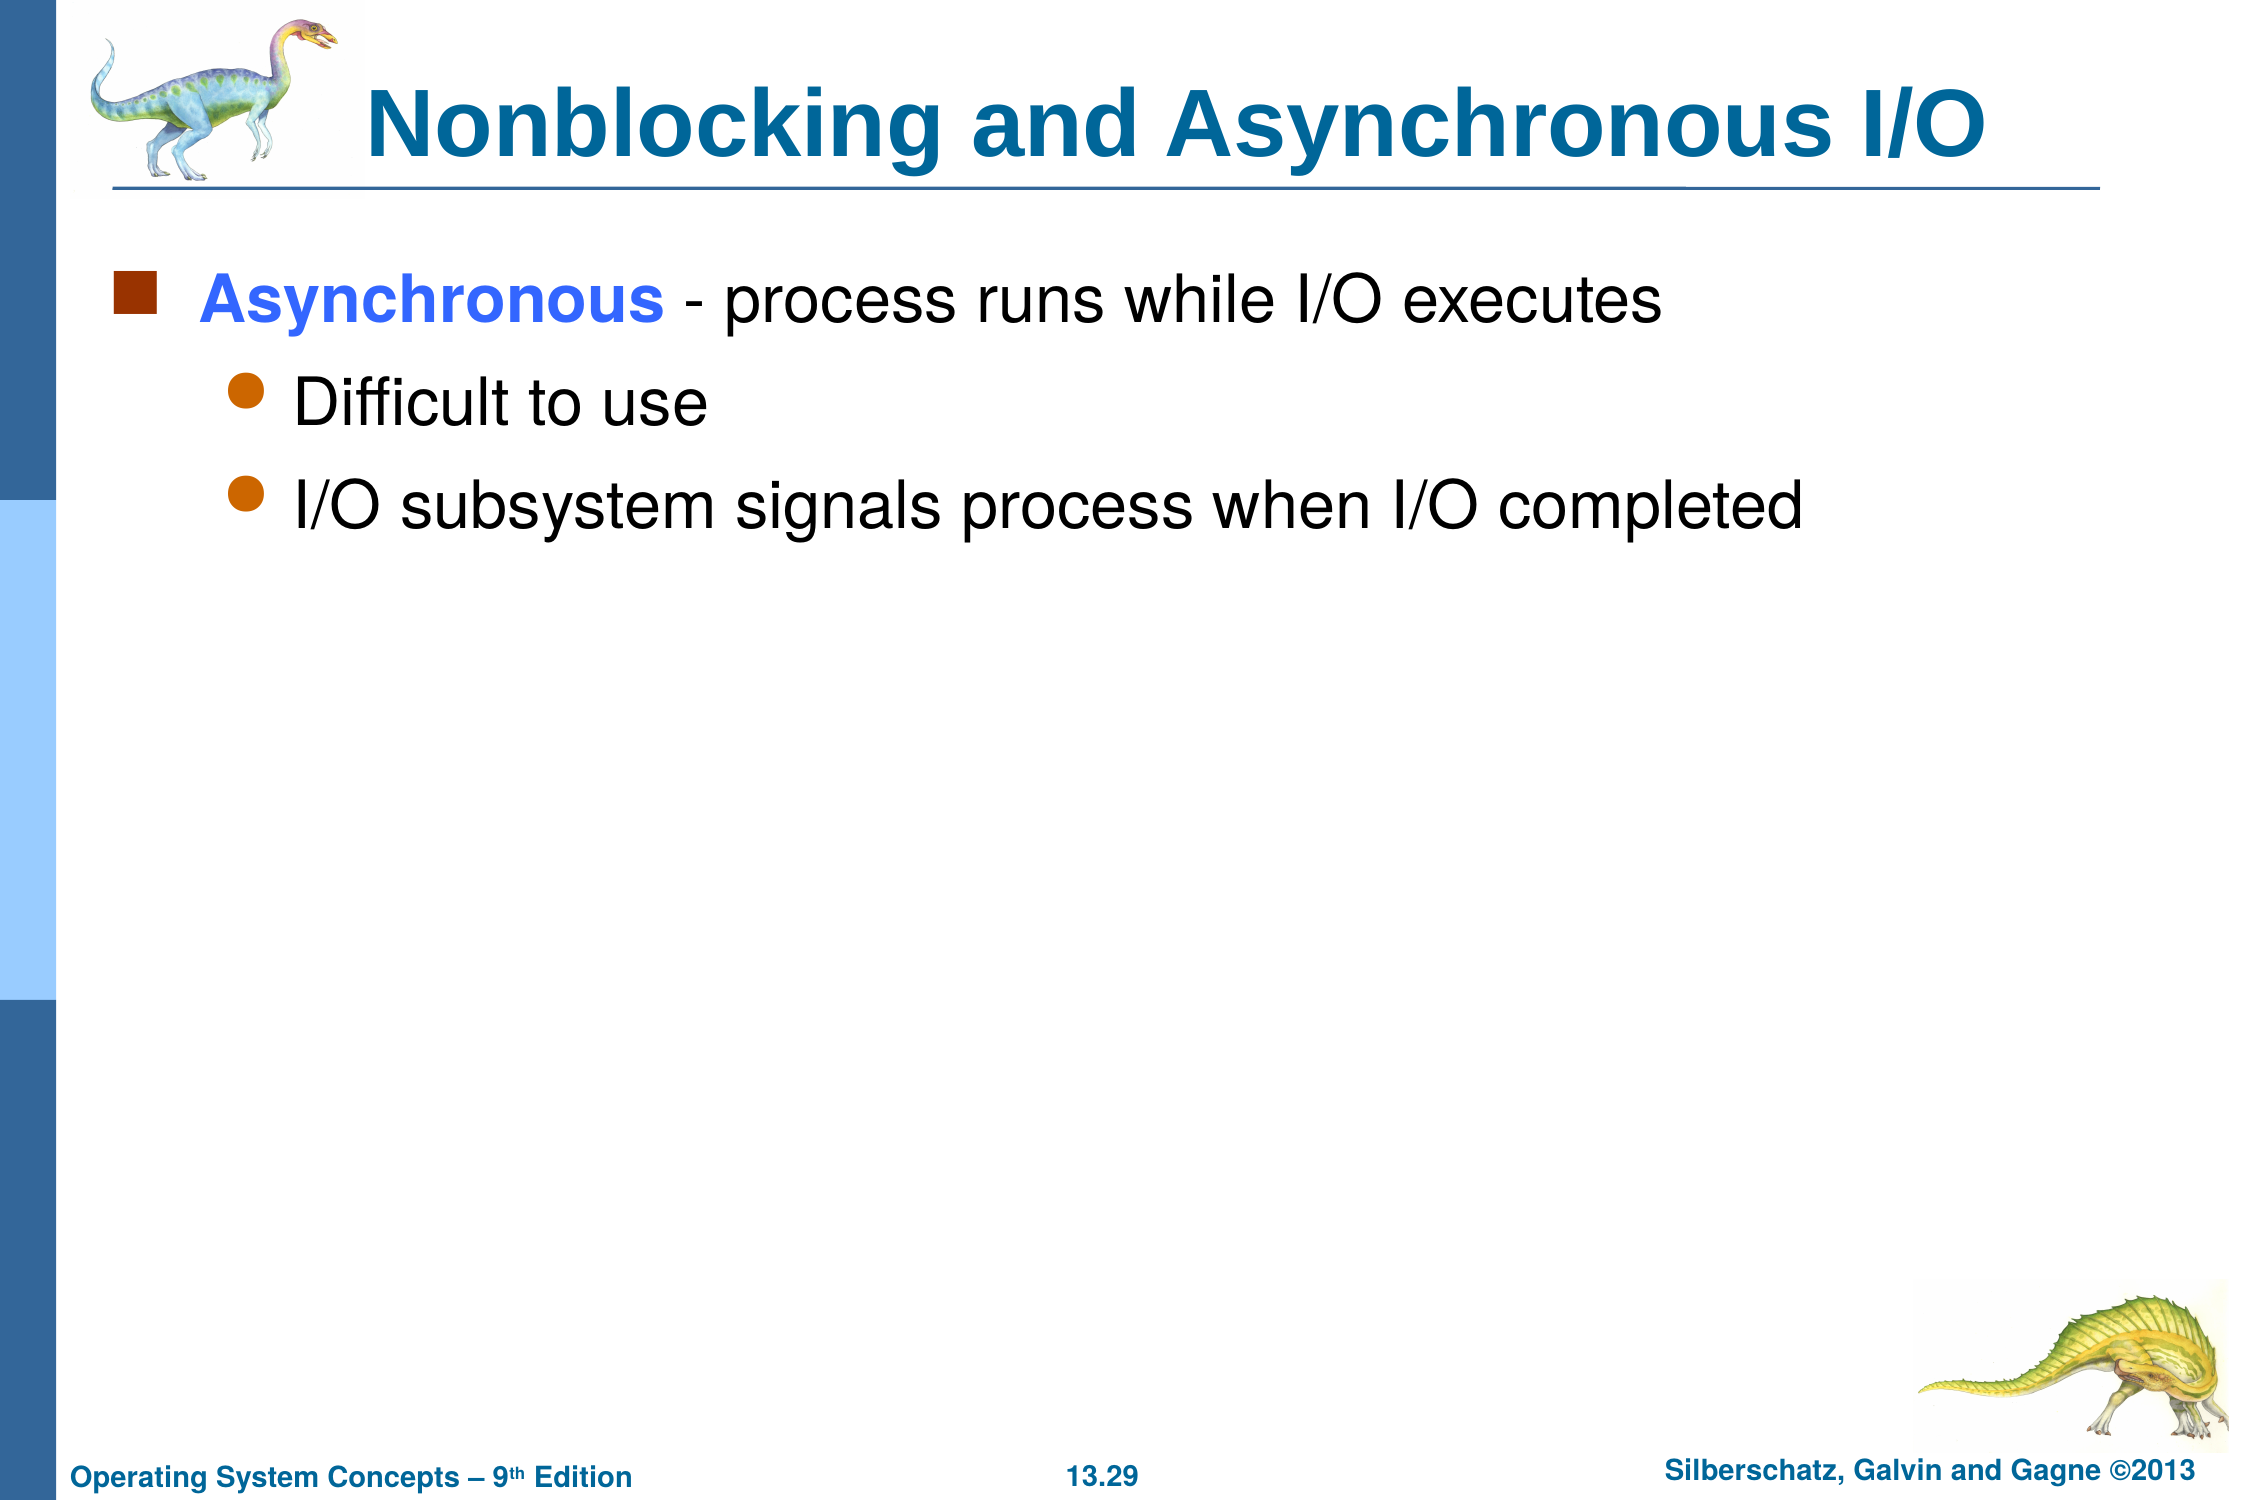

# Nonblocking and Asynchronous I/O
Asynchronous - process runs while I/O executes
Difficult to use
I/O subsystem signals process when I/O completed